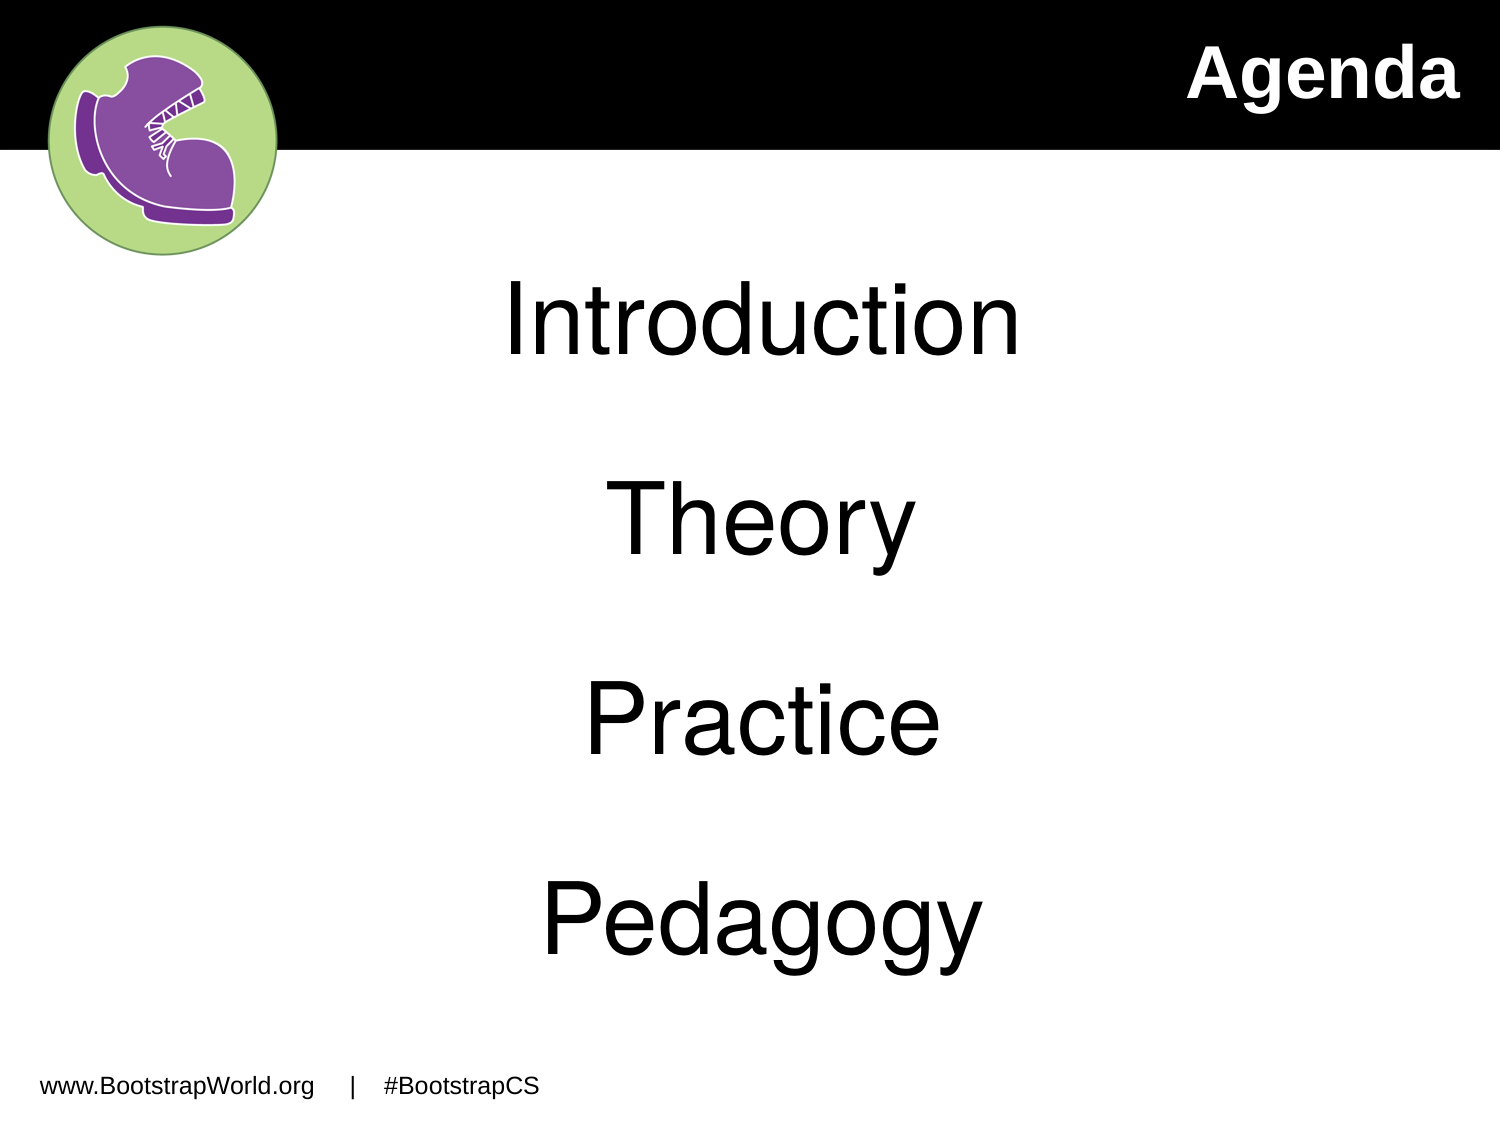

# Agenda
Introduction
Theory
Practice
Pedagogy
www.BootstrapWorld.org     |    #BootstrapCS